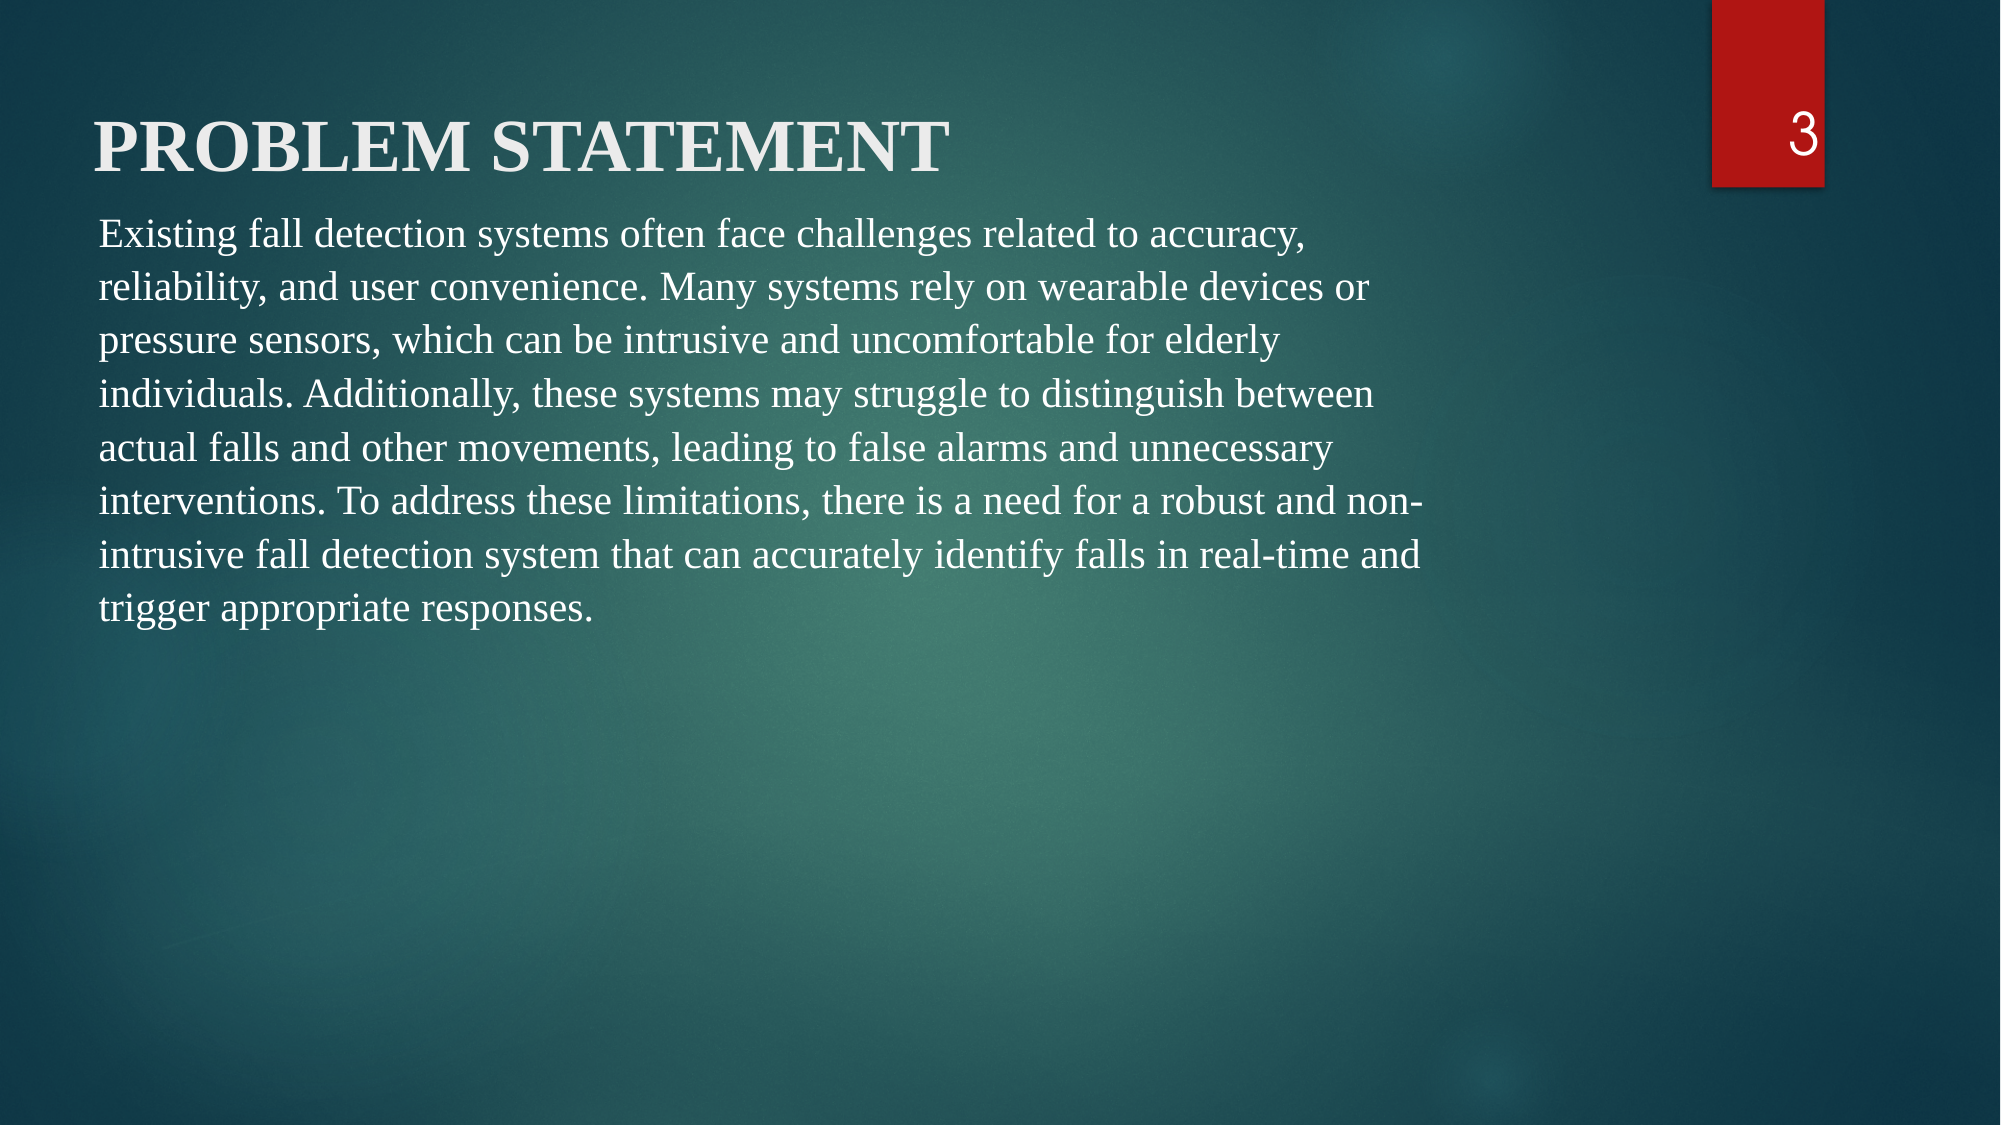

# PROBLEM STATEMENT
3
Existing fall detection systems often face challenges related to accuracy, reliability, and user convenience. Many systems rely on wearable devices or pressure sensors, which can be intrusive and uncomfortable for elderly individuals. Additionally, these systems may struggle to distinguish between actual falls and other movements, leading to false alarms and unnecessary interventions. To address these limitations, there is a need for a robust and non-intrusive fall detection system that can accurately identify falls in real-time and trigger appropriate responses.